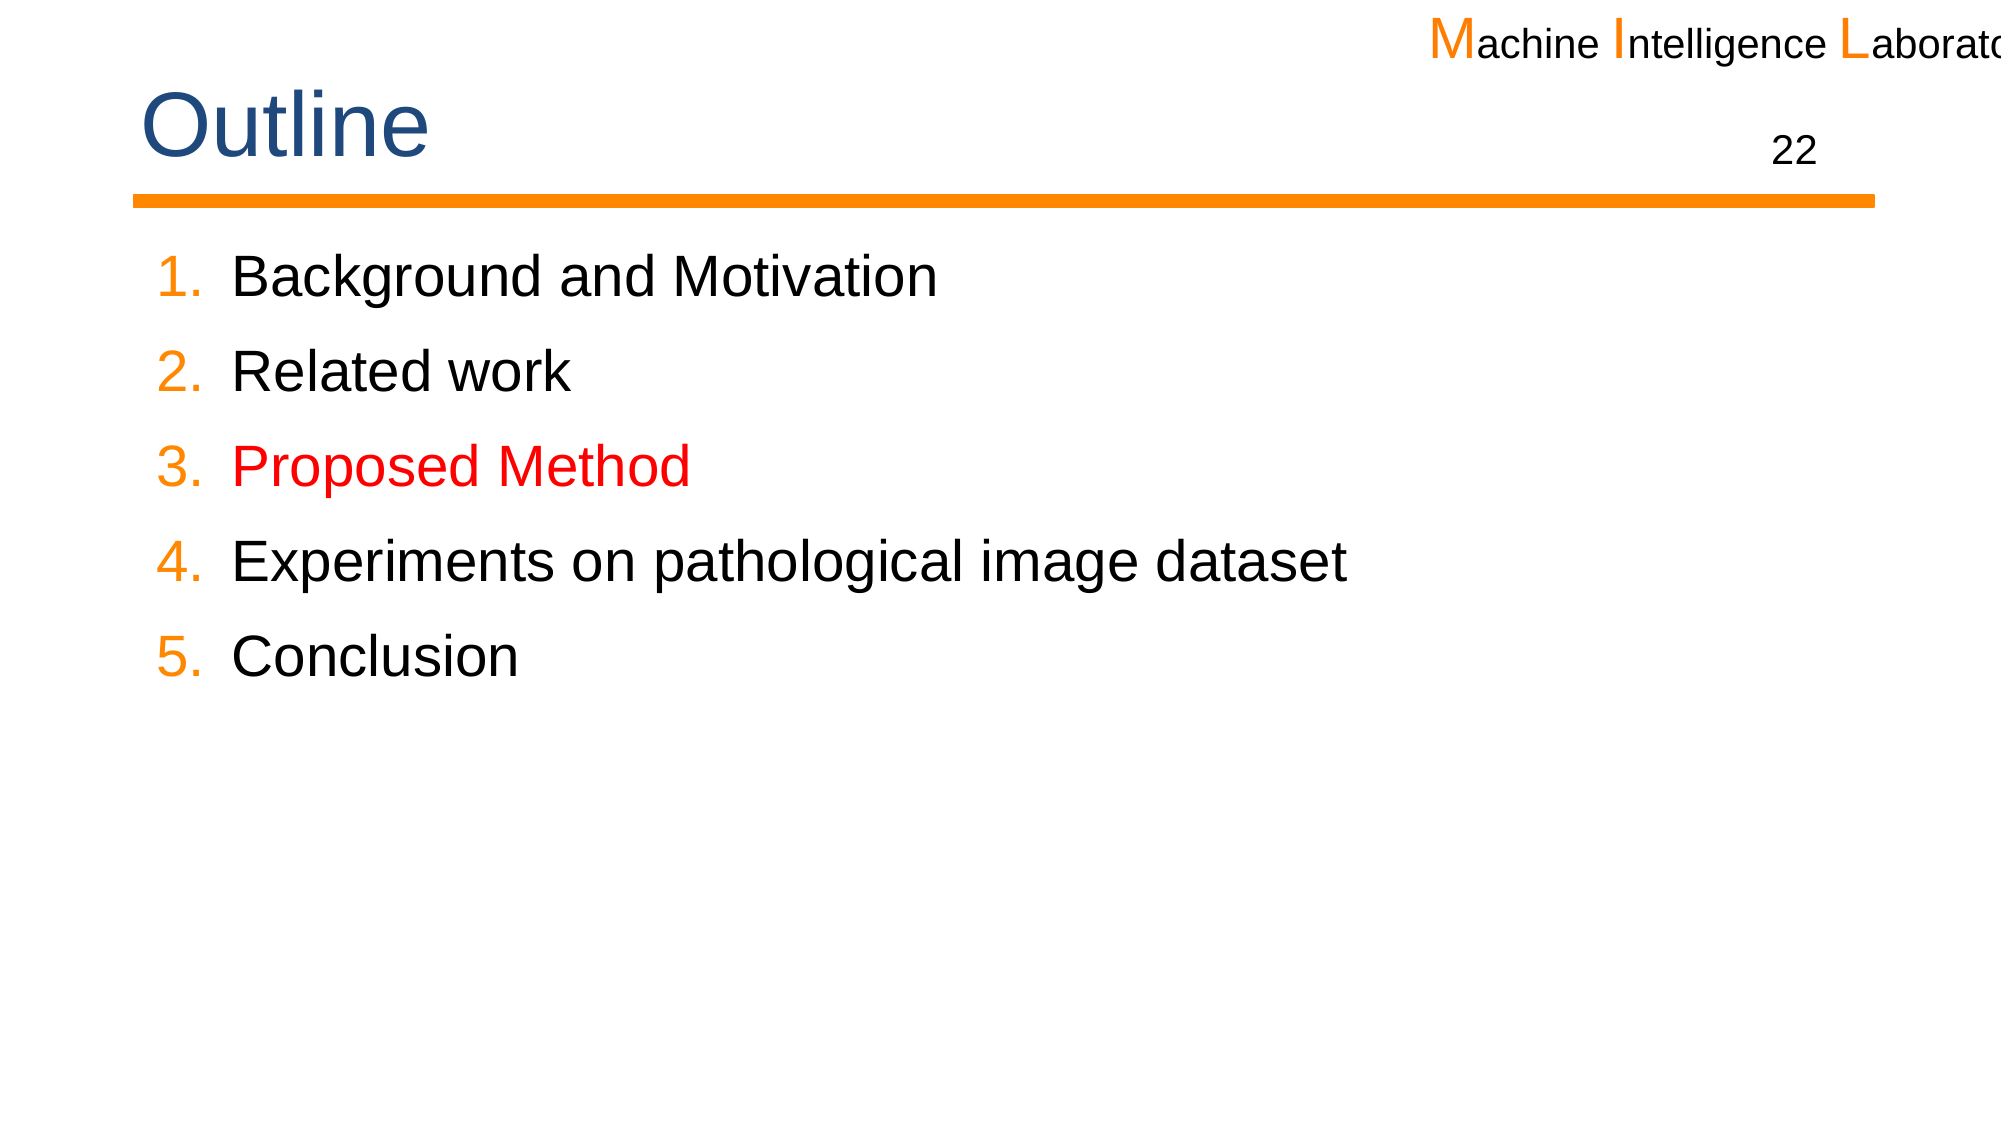

# Outline
22
Background and Motivation
Related work
Proposed Method
Experiments on pathological image dataset
Conclusion